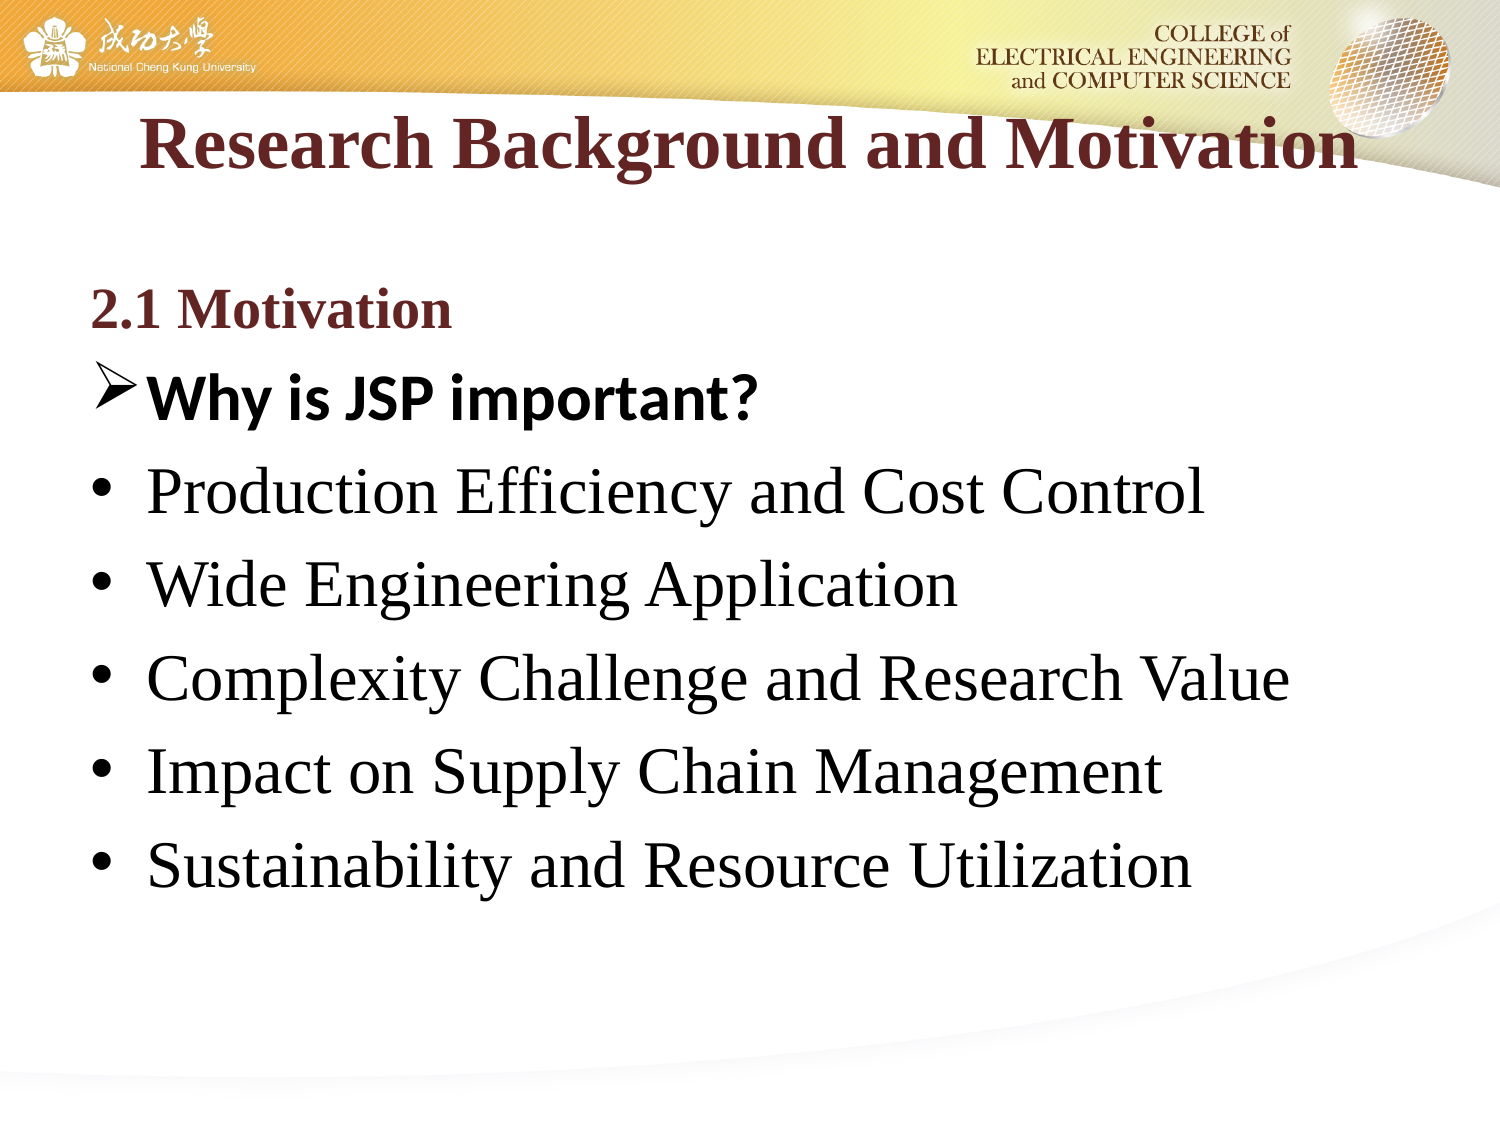

# Research Background and Motivation
2.1 Motivation
Why is JSP important?
Production Efficiency and Cost Control
Wide Engineering Application
Complexity Challenge and Research Value
Impact on Supply Chain Management
Sustainability and Resource Utilization